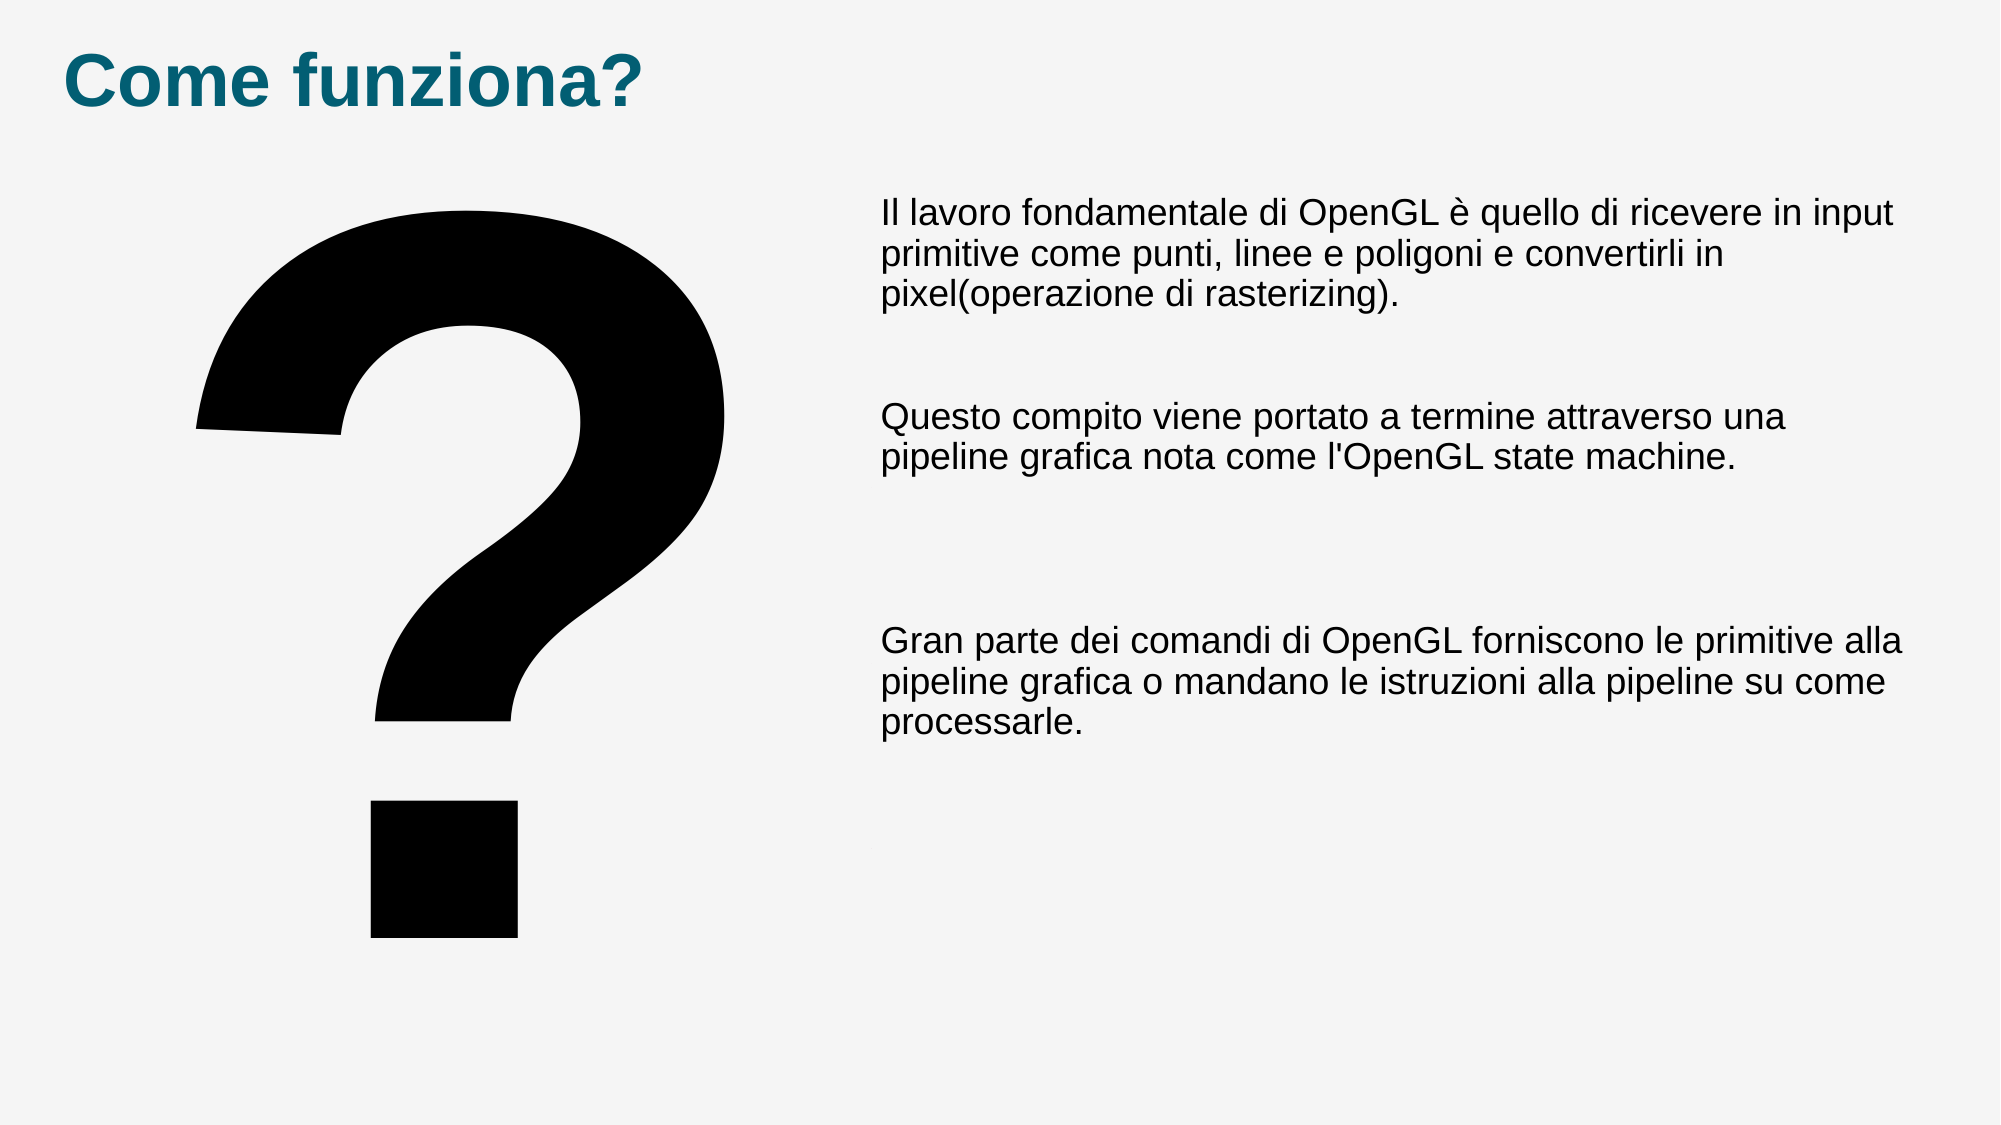

# Come funziona?
?

Il lavoro fondamentale di OpenGL è quello di ricevere in input primitive come punti, linee e poligoni e convertirli in pixel(operazione di rasterizing).

Questo compito viene portato a termine attraverso una pipeline grafica nota come l'OpenGL state machine.

Gran parte dei comandi di OpenGL forniscono le primitive alla pipeline grafica o mandano le istruzioni alla pipeline su come processarle.